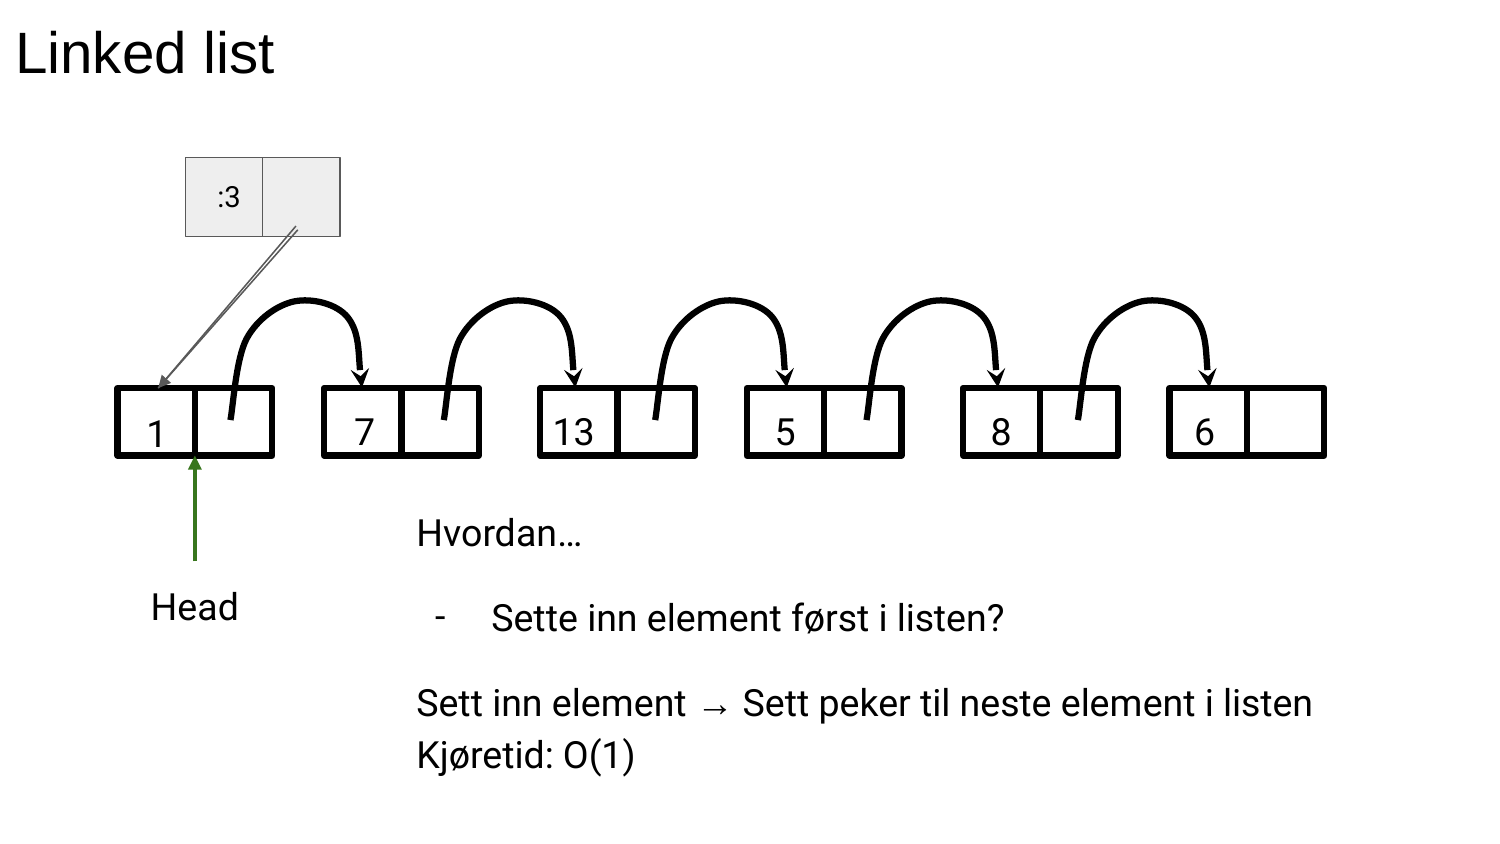

# Linked list

:3

7
13
5
8
6

1

Hvordan…
Sette inn element først i listen?
Sett inn element → Sett peker til neste element i listen
Kjøretid: O(1)
Head